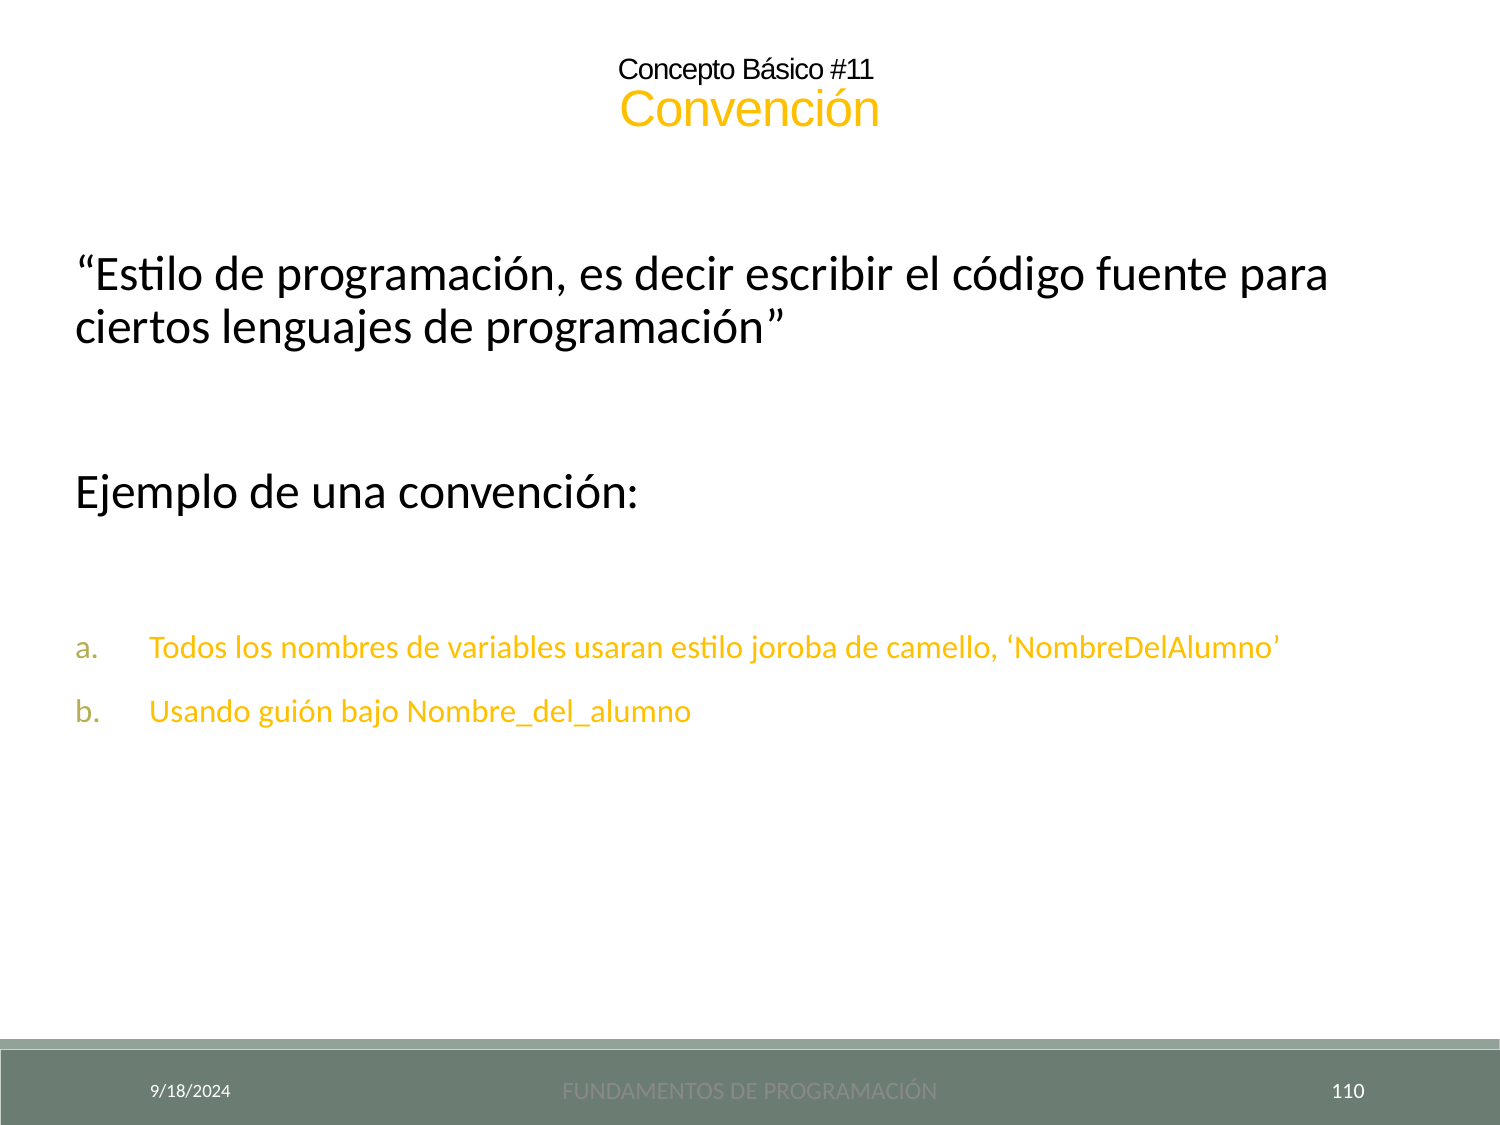

Concepto Básico #11
Convención
“Estilo de programación, es decir escribir el código fuente para ciertos lenguajes de programación”

Ejemplo de una convención:

Todos los nombres de variables usaran estilo joroba de camello, ‘NombreDelAlumno’
Usando guión bajo Nombre_del_alumno

9/18/2024
Fundamentos de Programación
110